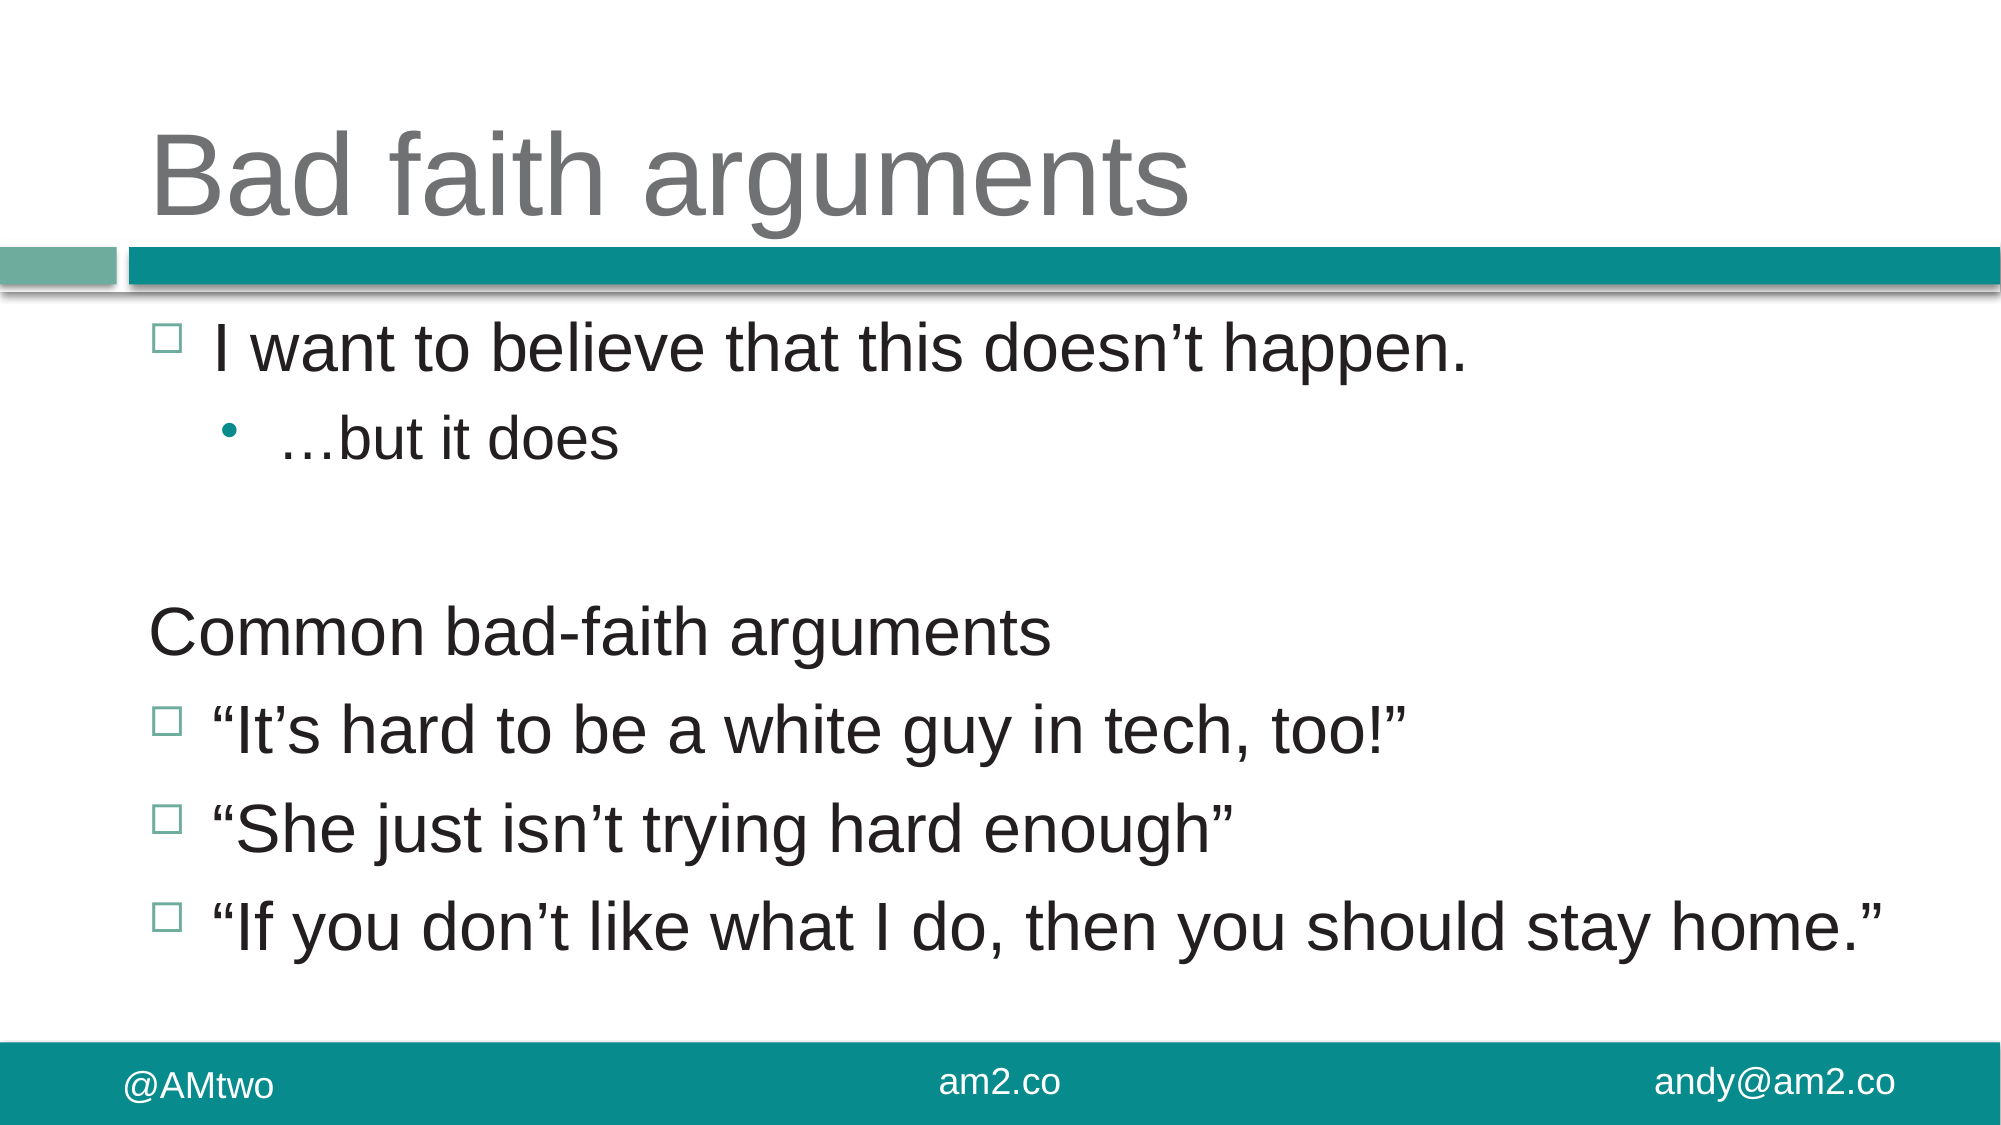

# Bad faith arguments
I want to believe that this doesn’t happen.
…but it does

Common bad-faith arguments
“It’s hard to be a white guy in tech, too!”
“She just isn’t trying hard enough”
“If you don’t like what I do, then you should stay home.”